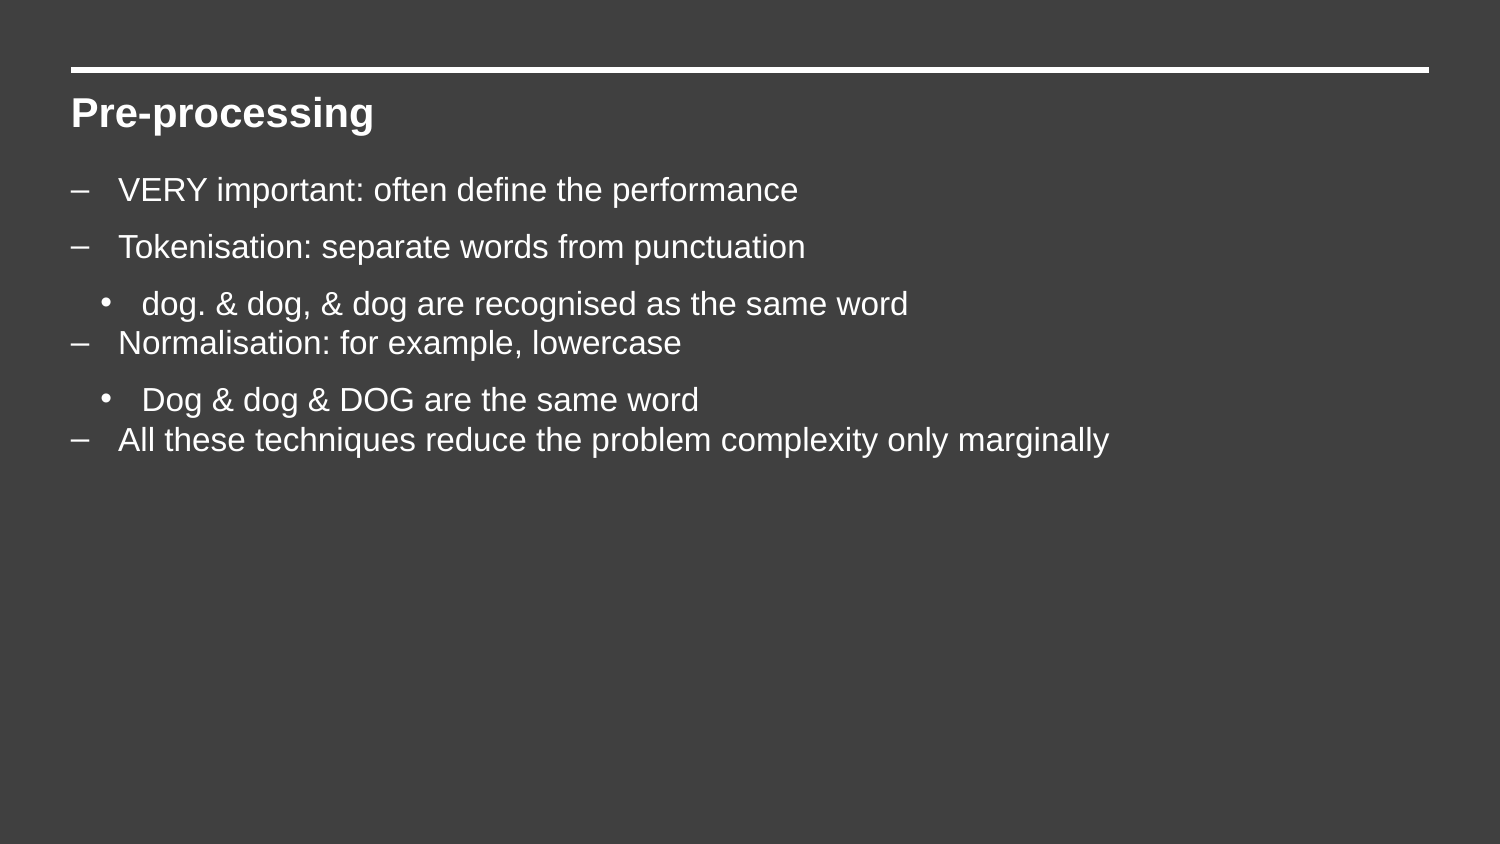

Pre-processing

VERY important: often define the performance
Tokenisation: separate words from punctuation
dog. & dog, & dog are recognised as the same word
Normalisation: for example, lowercase
Dog & dog & DOG are the same word
All these techniques reduce the problem complexity only marginally